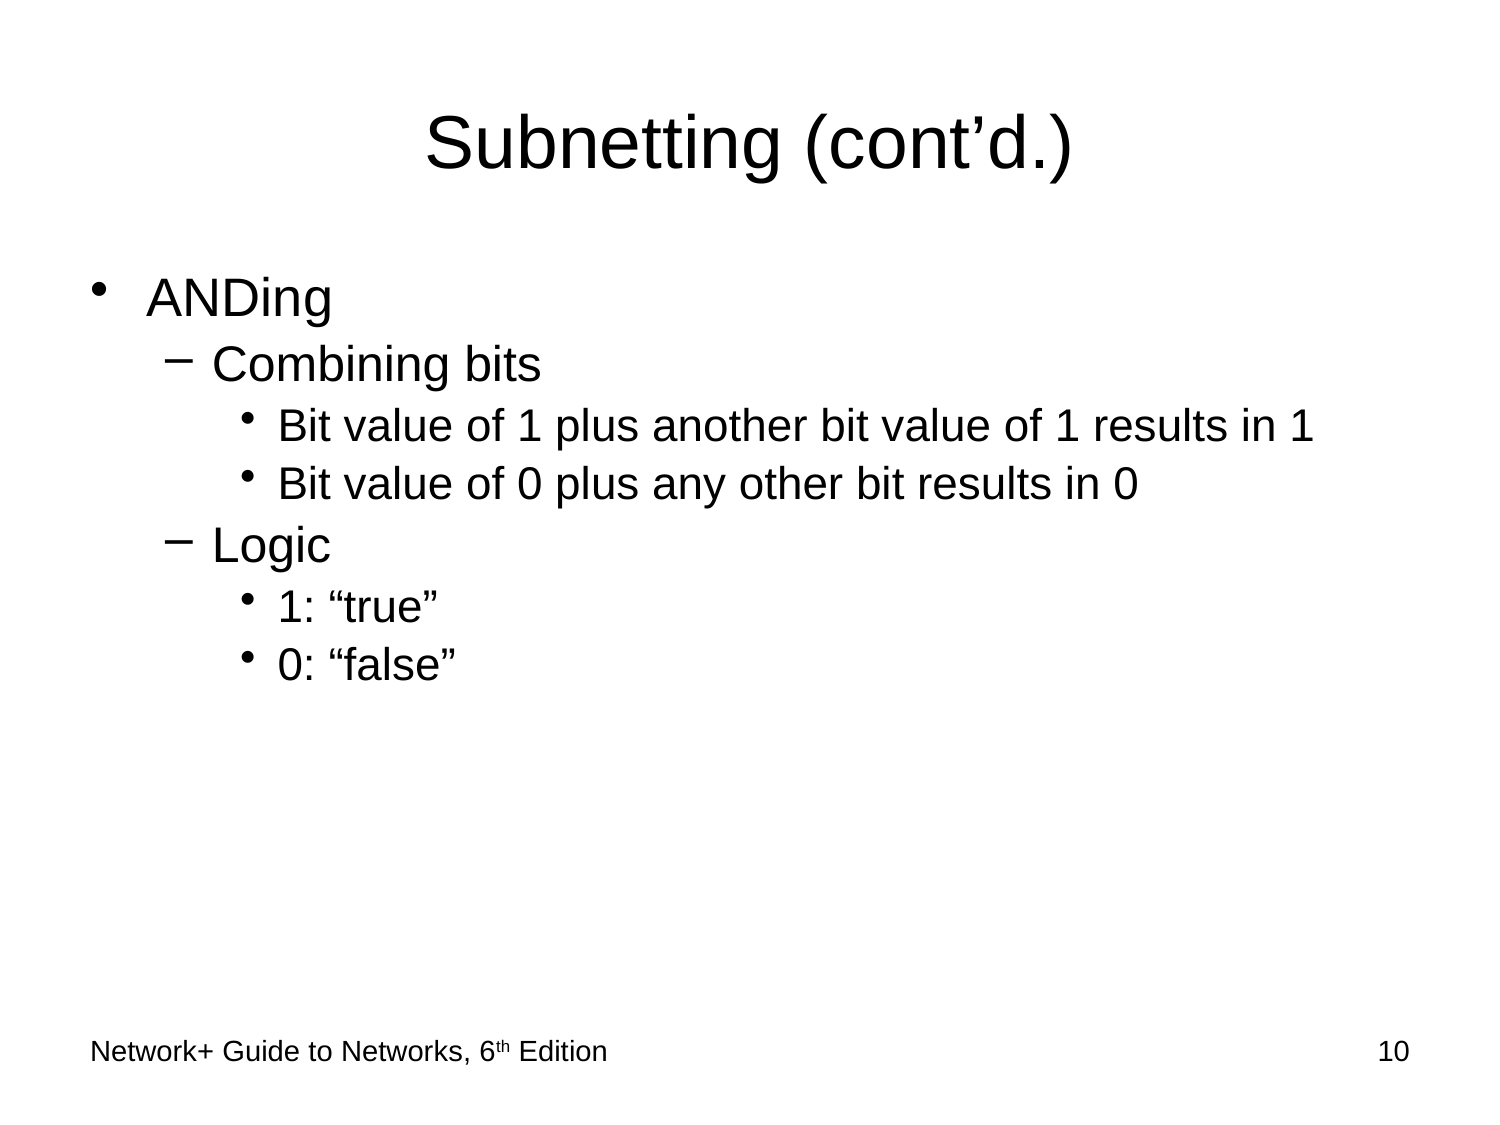

# Subnetting (cont’d.)
ANDing
Combining bits
Bit value of 1 plus another bit value of 1 results in 1
Bit value of 0 plus any other bit results in 0
Logic
1: “true”
0: “false”
Network+ Guide to Networks, 6th Edition
10